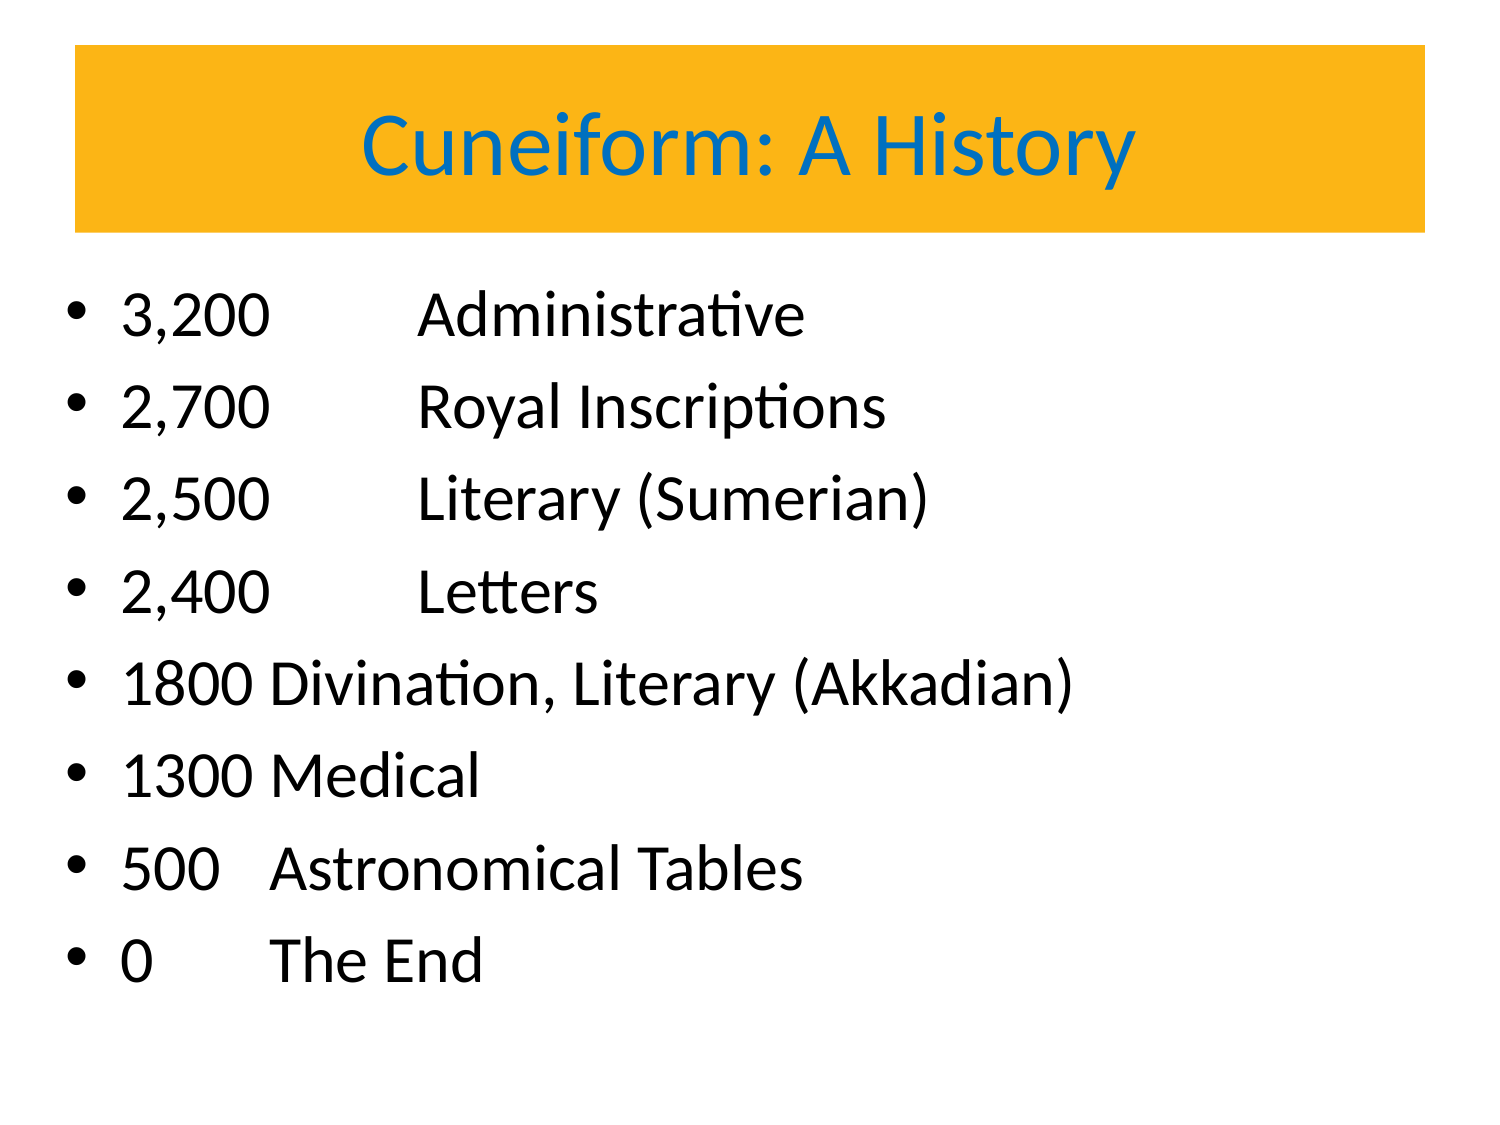

# Cuneiform: A History
3,200		Administrative
2,700		Royal Inscriptions
2,500		Literary (Sumerian)
2,400		Letters
1800		Divination, Literary (Akkadian)
1300		Medical
500		Astronomical Tables
0			The End